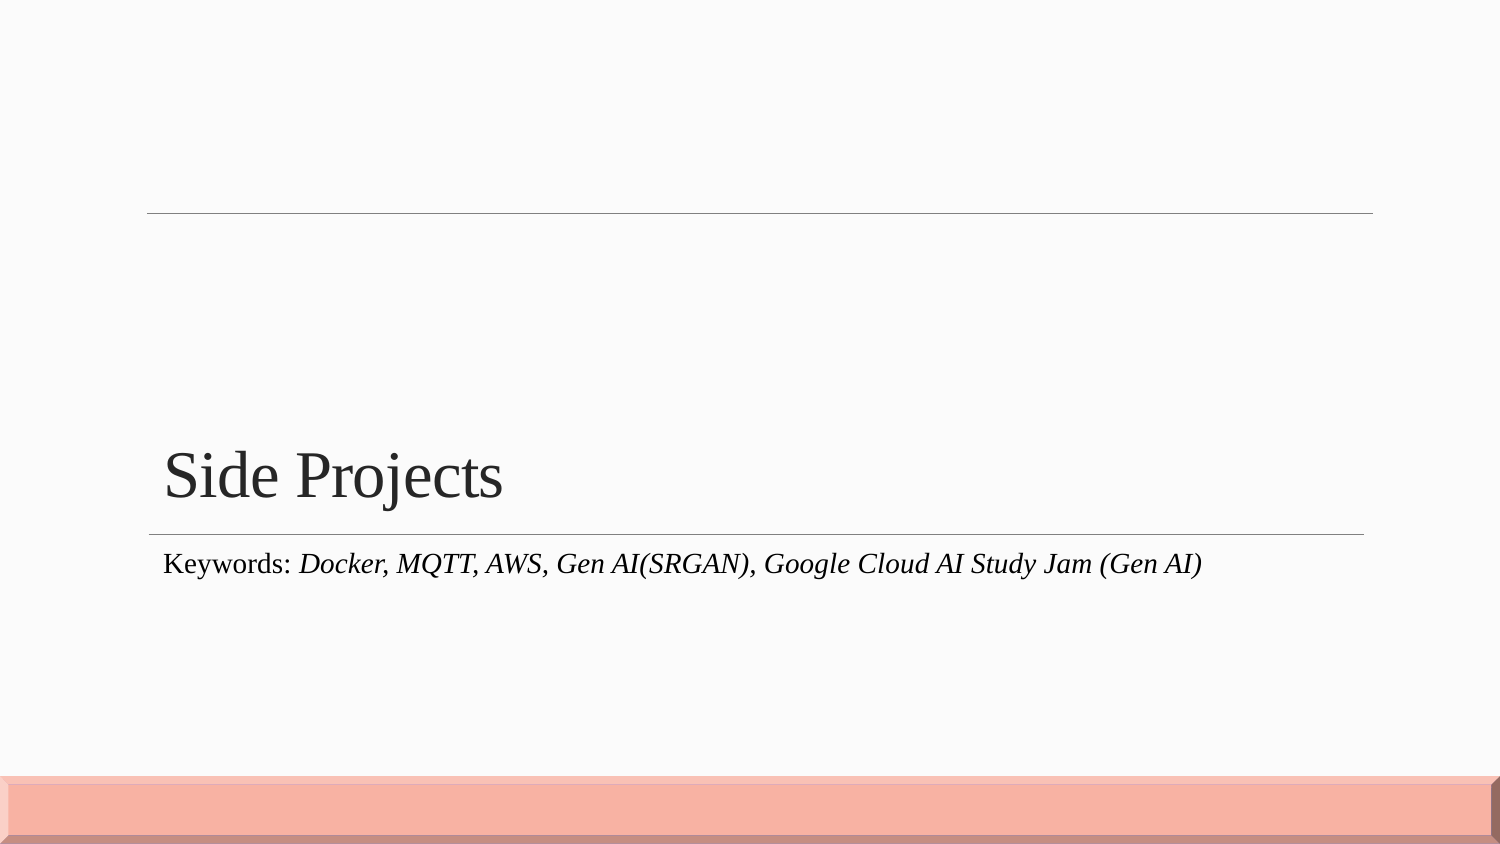

# Side Projects
Keywords: Docker, MQTT, AWS, Gen AI(SRGAN), Google Cloud AI Study Jam (Gen AI)